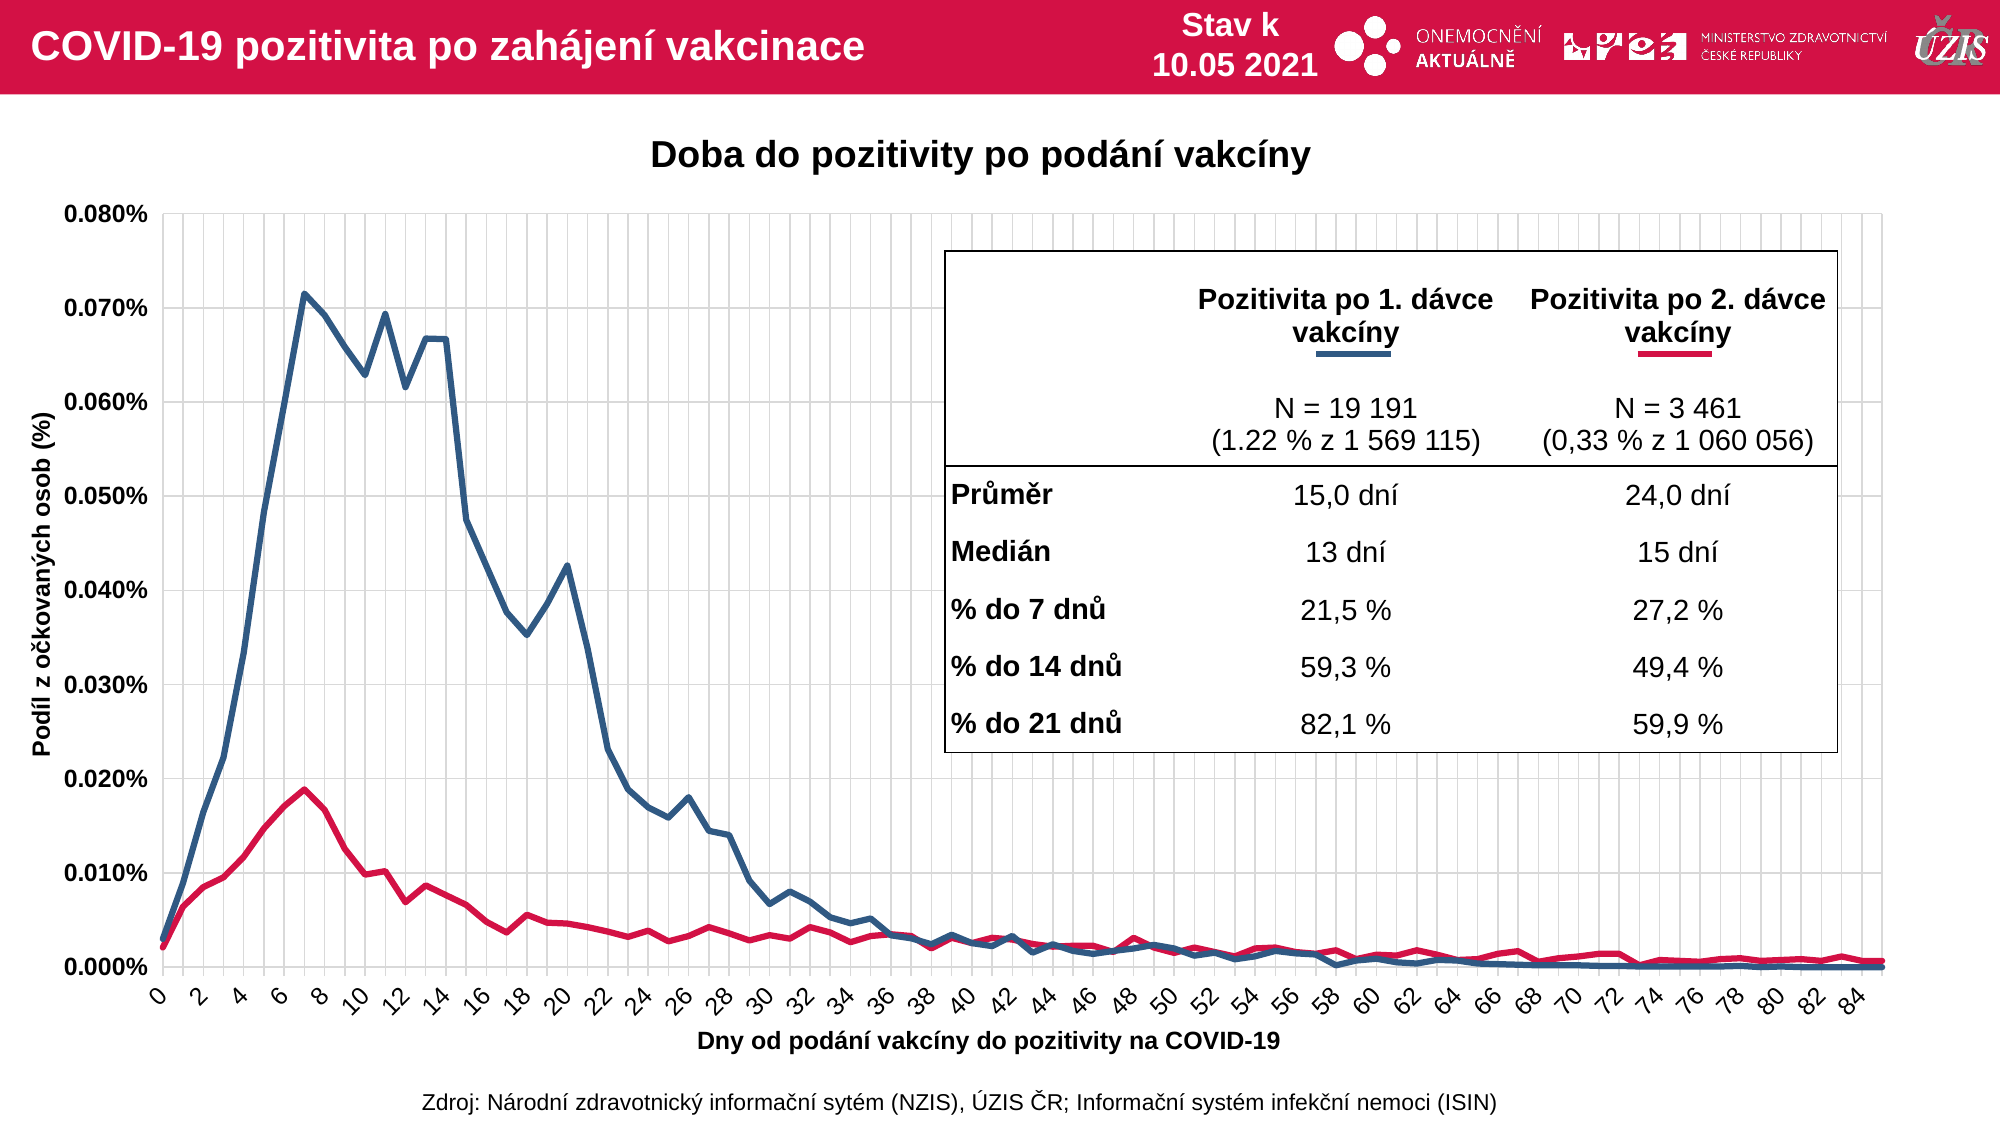

# COVID-19 pozitivita po zahájení vakcinace
Stav k
10.05 2021
Doba do pozitivity po podání vakcíny

### Chart

| Category | Procenta 2 davka | Procenta 1 davka |
|---|---|---|
| 0 | 2.075e-05 | 2.995e-05 |
| 1 | 6.415e-05 | 8.922e-05 |
| 2 | 8.49e-05 | 0.00016442 |
| 3 | 9.528e-05 | 0.00022242 |
| 4 | 0.00011697 | 0.00033331 |
| 5 | 0.00014716 | 0.00048307 |
| 6 | 0.00017075 | 0.00059715 |
| 7 | 0.00018867 | 0.00071505 |
| 8 | 0.00016697 | 0.00069211 |
| 9 | 0.00012547 | 0.00065833 |
| 10 | 9.811e-05 | 0.00062838 |
| 11 | 0.00010188 | 0.00069338 |
| 12 | 6.886e-05 | 0.00061563 |
| 13 | 8.679e-05 | 0.00066726 |
| 14 | 7.641e-05 | 0.00066662 |
| 15 | 6.603e-05 | 0.00047479 |
| 16 | 4.811e-05 | 0.00042572 |
| 17 | 3.679e-05 | 0.00037665 |
| 18 | 5.566e-05 | 0.00035243 |
| 19 | 4.717e-05 | 0.00038557 |
| 20 | 4.622e-05 | 0.00042635 |
| 21 | 4.245e-05 | 0.00033841 |
| 22 | 3.773e-05 | 0.00023134 |
| 23 | 3.207e-05 | 0.00018864 |
| 24 | 3.868e-05 | 0.00016952 |
| 25 | 2.736e-05 | 0.00015869 |
| 26 | 3.302e-05 | 0.00018036 |
| 27 | 4.245e-05 | 0.00014467 |
| 28 | 3.585e-05 | 0.00014021 |
| 29 | 2.83e-05 | 9.177e-05 |
| 30 | 3.396e-05 | 6.692e-05 |
| 31 | 3.019e-05 | 8.03e-05 |
| 32 | 4.245e-05 | 6.947e-05 |
| 33 | 3.679e-05 | 5.29e-05 |
| 34 | 2.641e-05 | 4.652e-05 |
| 35 | 3.302e-05 | 5.162e-05 |
| 36 | 3.49e-05 | 3.378e-05 |
| 37 | 3.302e-05 | 3.059e-05 |
| 38 | 1.981e-05 | 2.422e-05 |
| 39 | 3.113e-05 | 3.441e-05 |
| 40 | 2.547e-05 | 2.549e-05 |
| 41 | 3.113e-05 | 2.231e-05 |
| 42 | 2.924e-05 | 3.314e-05 |
| 43 | 2.453e-05 | 1.53e-05 |
| 44 | 2.17e-05 | 2.422e-05 |
| 45 | 2.264e-05 | 1.721e-05 |
| 46 | 2.264e-05 | 1.402e-05 |
| 47 | 1.604e-05 | 1.721e-05 |
| 48 | 3.113e-05 | 1.976e-05 |
| 49 | 2.075e-05 | 2.358e-05 |
| 50 | 1.509e-05 | 1.976e-05 |
| 51 | 2.075e-05 | 1.211e-05 |
| 52 | 1.604e-05 | 1.53e-05 |
| 53 | 1.132e-05 | 8.28e-06 |
| 54 | 1.981e-05 | 1.147e-05 |
| 55 | 2.075e-05 | 1.721e-05 |
| 56 | 1.604e-05 | 1.466e-05 |
| 57 | 1.415e-05 | 1.338e-05 |
| 58 | 1.792e-05 | 1.91e-06 |
| 59 | 8.49e-06 | 7.01e-06 |
| 60 | 1.321e-05 | 8.92e-06 |
| 61 | 1.226e-05 | 5.1e-06 |
| 62 | 1.792e-05 | 3.82e-06 |
| 63 | 1.321e-05 | 7.65e-06 |
| 64 | 7.55e-06 | 7.01e-06 |
| 65 | 8.49e-06 | 3.82e-06 |
| 66 | 1.415e-05 | 3.19e-06 |
| 67 | 1.698e-05 | 2.55e-06 |
| 68 | 5.66e-06 | 1.91e-06 |
| 69 | 9.43e-06 | 1.91e-06 |
| 70 | 1.132e-05 | 1.91e-06 |
| 71 | 1.415e-05 | 1.27e-06 |
| 72 | 1.415e-05 | 1.27e-06 |
| 73 | 1.89e-06 | 6.4e-07 |
| 74 | 7.55e-06 | 6.4e-07 |
| 75 | 6.6e-06 | 6.4e-07 |
| 76 | 5.66e-06 | 6.4e-07 |
| 77 | 8.49e-06 | 6.4e-07 |
| 78 | 9.43e-06 | 1.27e-06 |
| 79 | 6.6e-06 | 0.0 |
| 80 | 7.55e-06 | 6.4e-07 |
| 81 | 8.49e-06 | 0.0 |
| 82 | 6.6e-06 | 0.0 |
| 83 | 1.132e-05 | 0.0 |
| 84 | 6.6e-06 | 0.0 |
| 85 | 6.6e-06 | 0.0 |
|  | Pozitivita po 1. dávce vakcíny | Pozitivita po 2. dávce vakcíny |
| --- | --- | --- |
|  | N = 19 191 (1.22 % z 1 569 115) | N = 3 461 (0,33 % z 1 060 056) |
| Průměr | 15,0 dní | 24,0 dní |
| Medián | 13 dní | 15 dní |
| % do 7 dnů | 21,5 % | 27,2 % |
| % do 14 dnů | 59,3 % | 49,4 % |
| % do 21 dnů | 82,1 % | 59,9 % |
Podíl z očkovaných osob (%)
Dny od podání vakcíny do pozitivity na COVID-19
Zdroj: Národní zdravotnický informační sytém (NZIS), ÚZIS ČR; Informační systém infekční nemoci (ISIN)